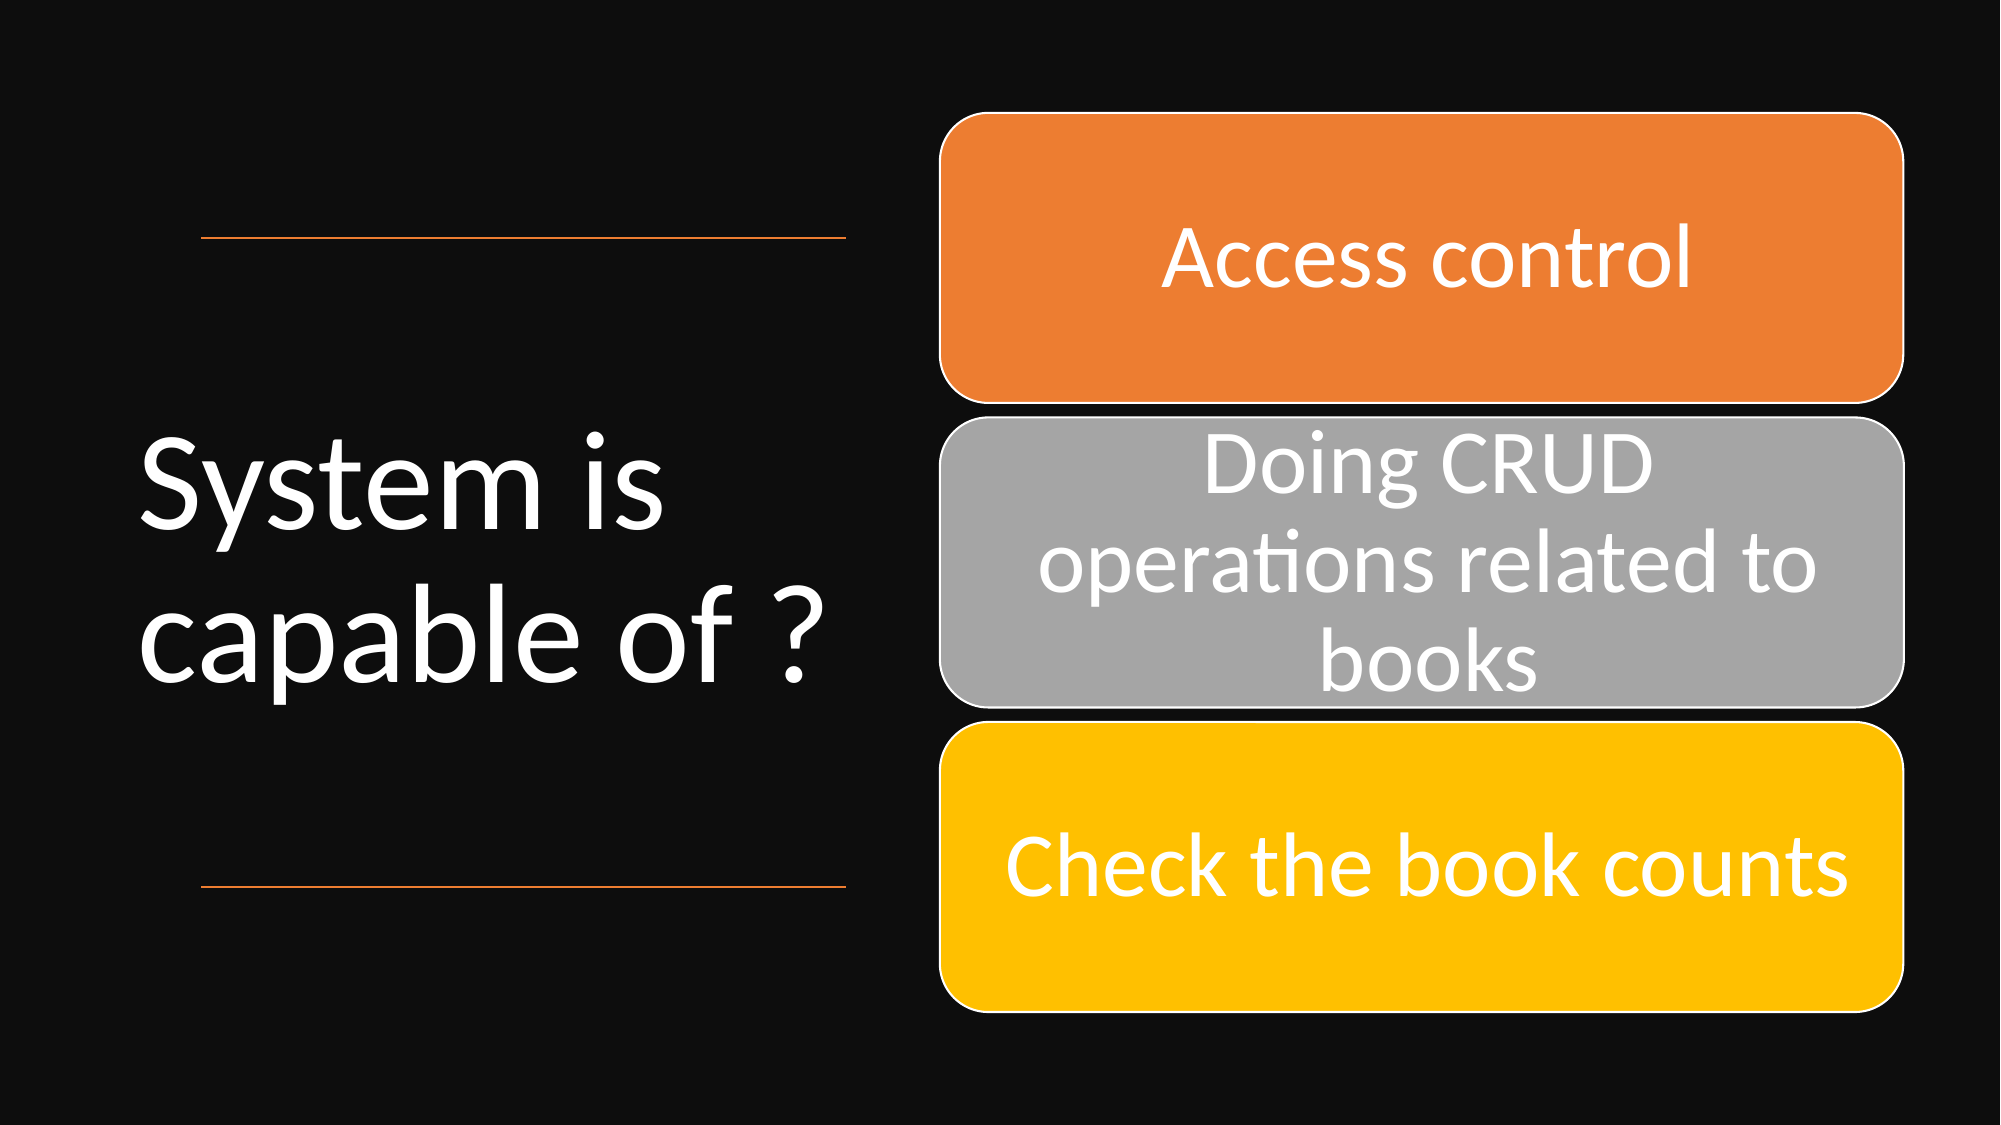

Access control
Doing CRUD operations related to books
Check the book counts
# System is capable of ?